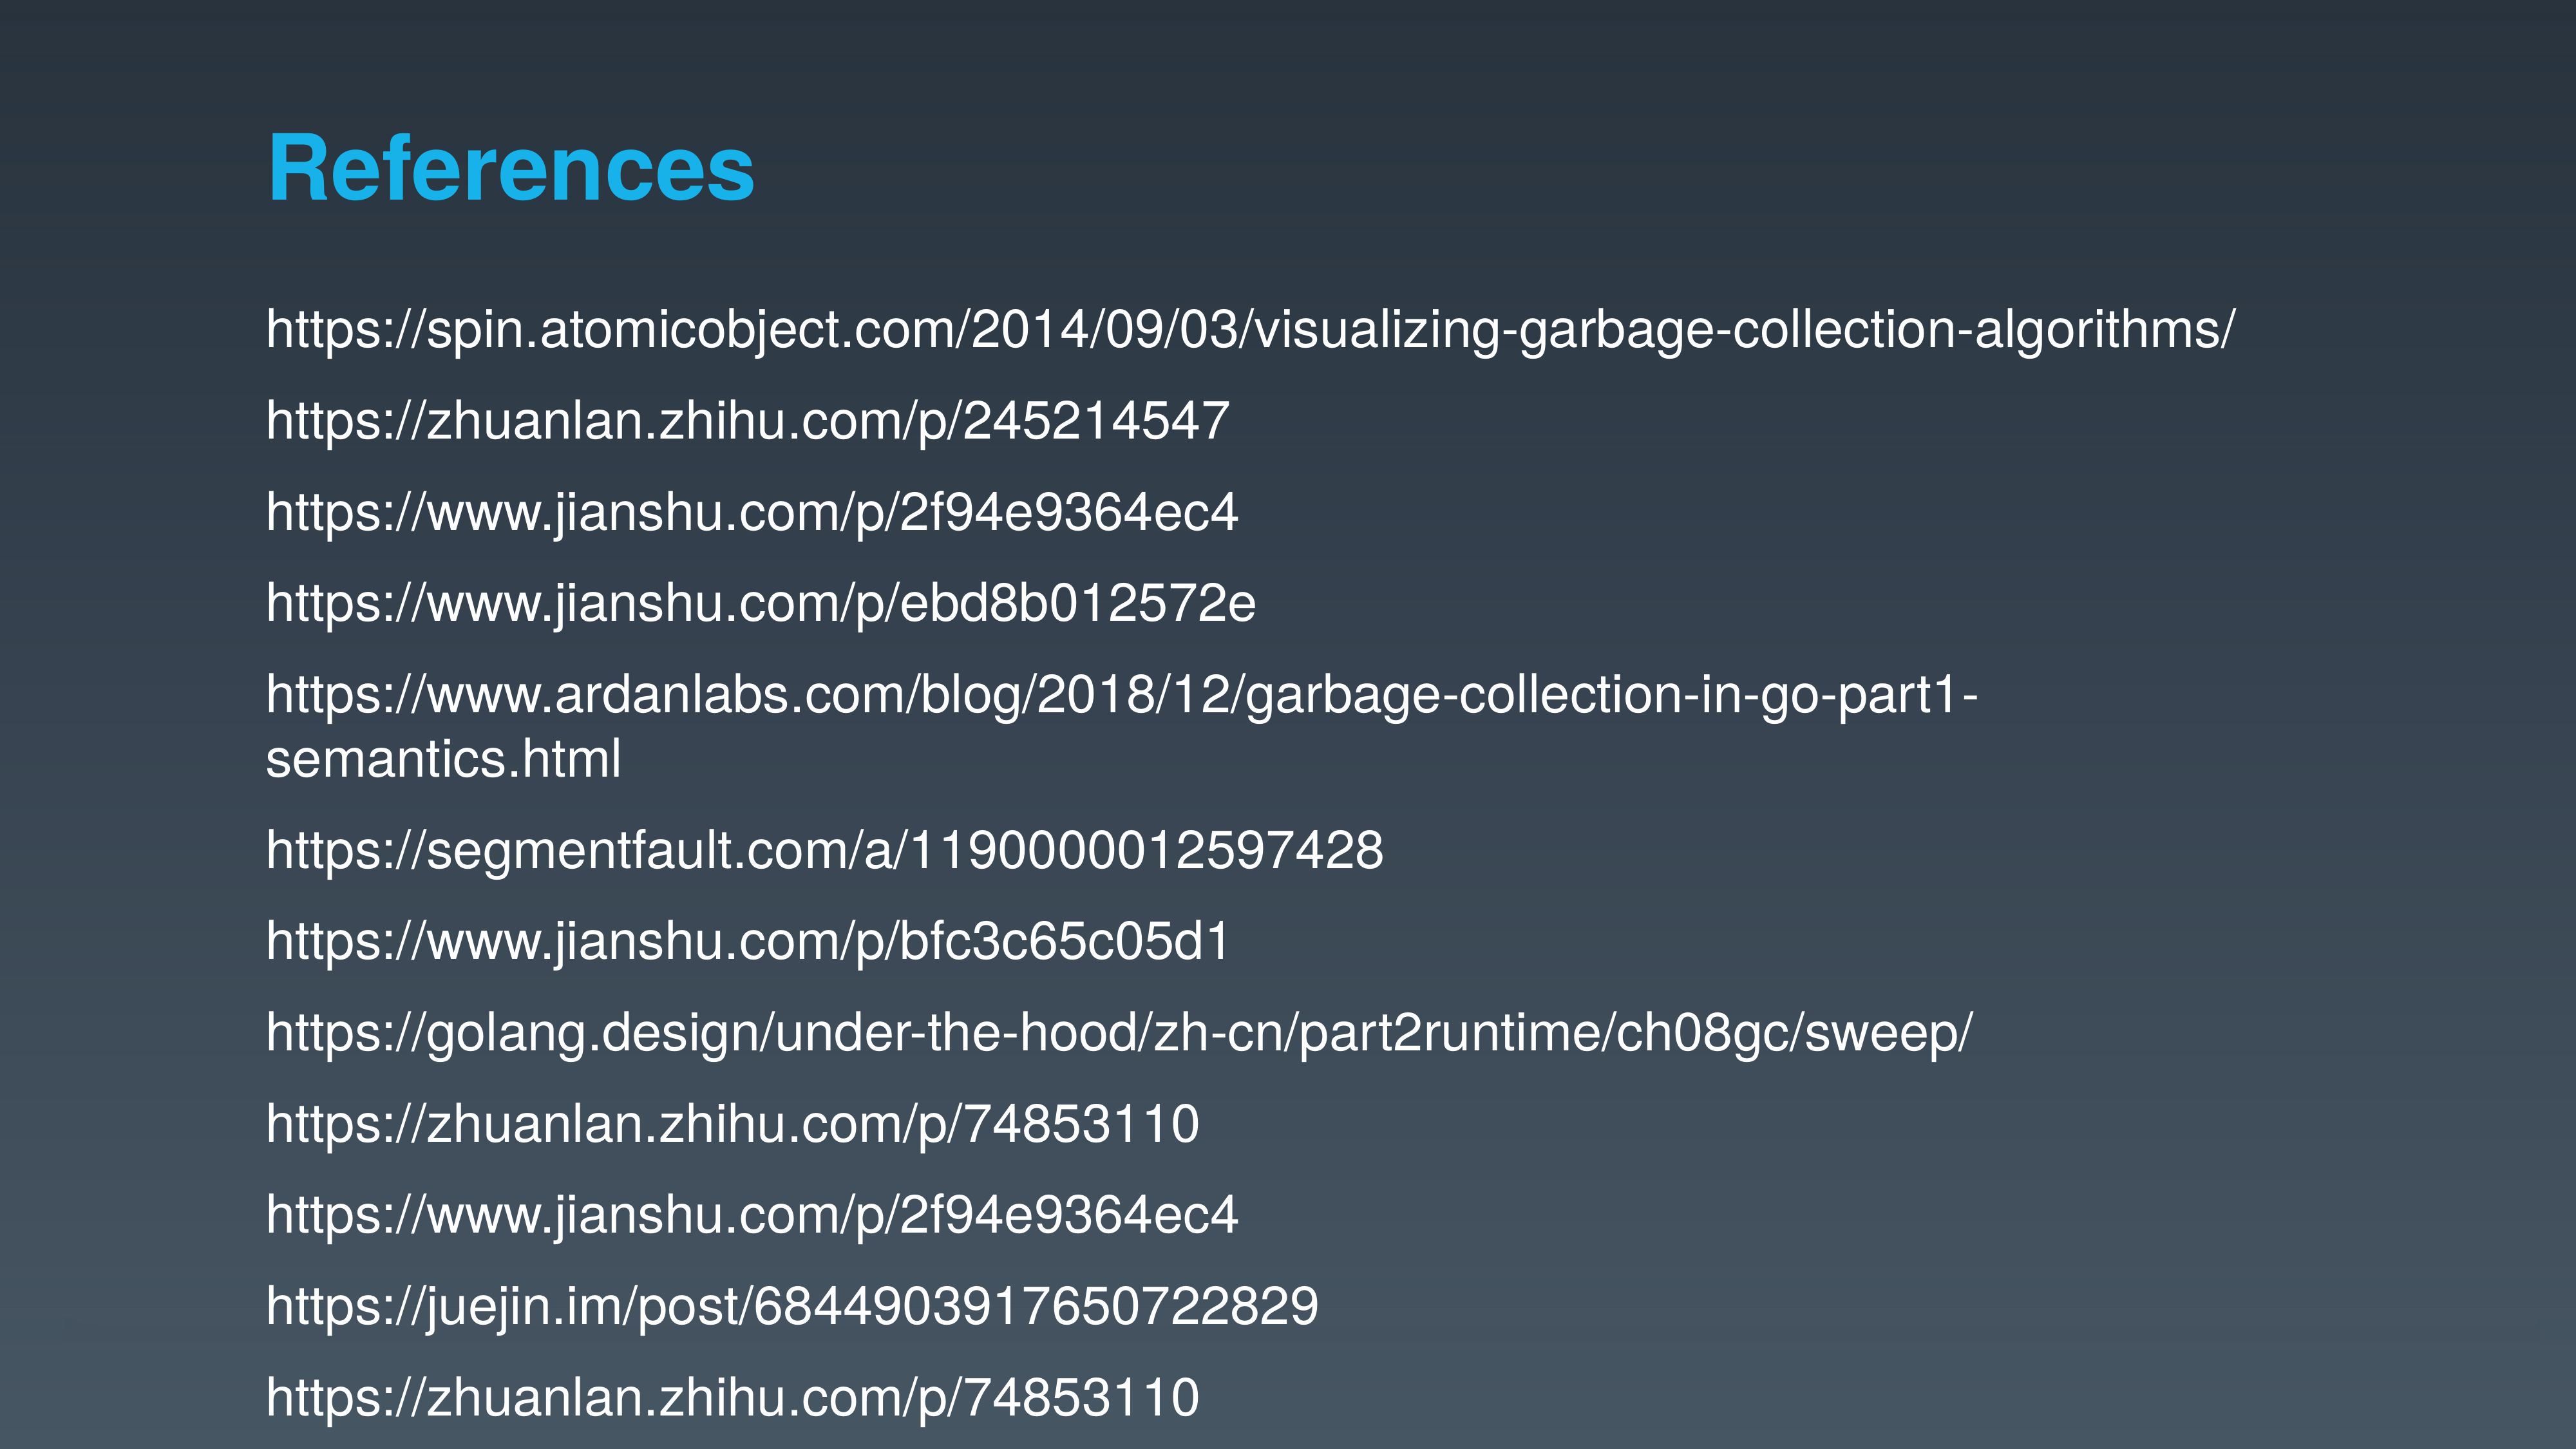

# References
https://spin.atomicobject.com/2014/09/03/visualizing-garbage-collection-algorithms/
https://zhuanlan.zhihu.com/p/245214547
https://www.jianshu.com/p/2f94e9364ec4
https://www.jianshu.com/p/ebd8b012572e
https://www.ardanlabs.com/blog/2018/12/garbage-collection-in-go-part1-semantics.html
https://segmentfault.com/a/1190000012597428
https://www.jianshu.com/p/bfc3c65c05d1
https://golang.design/under-the-hood/zh-cn/part2runtime/ch08gc/sweep/
https://zhuanlan.zhihu.com/p/74853110
https://www.jianshu.com/p/2f94e9364ec4
https://juejin.im/post/6844903917650722829
https://zhuanlan.zhihu.com/p/74853110